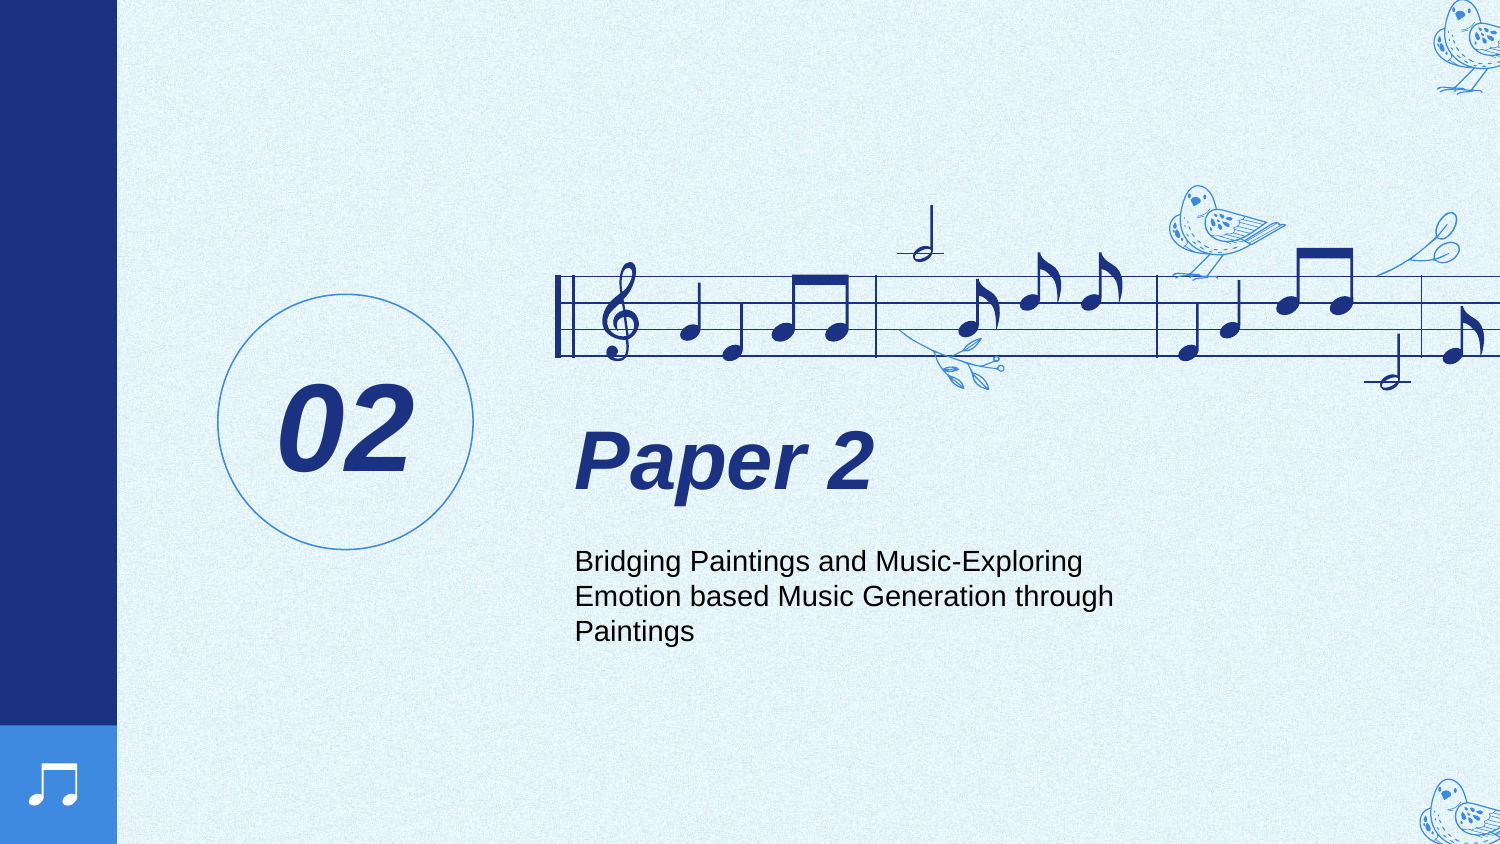

# 02
Paper 2
Bridging Paintings and Music-Exploring Emotion based Music Generation through Paintings